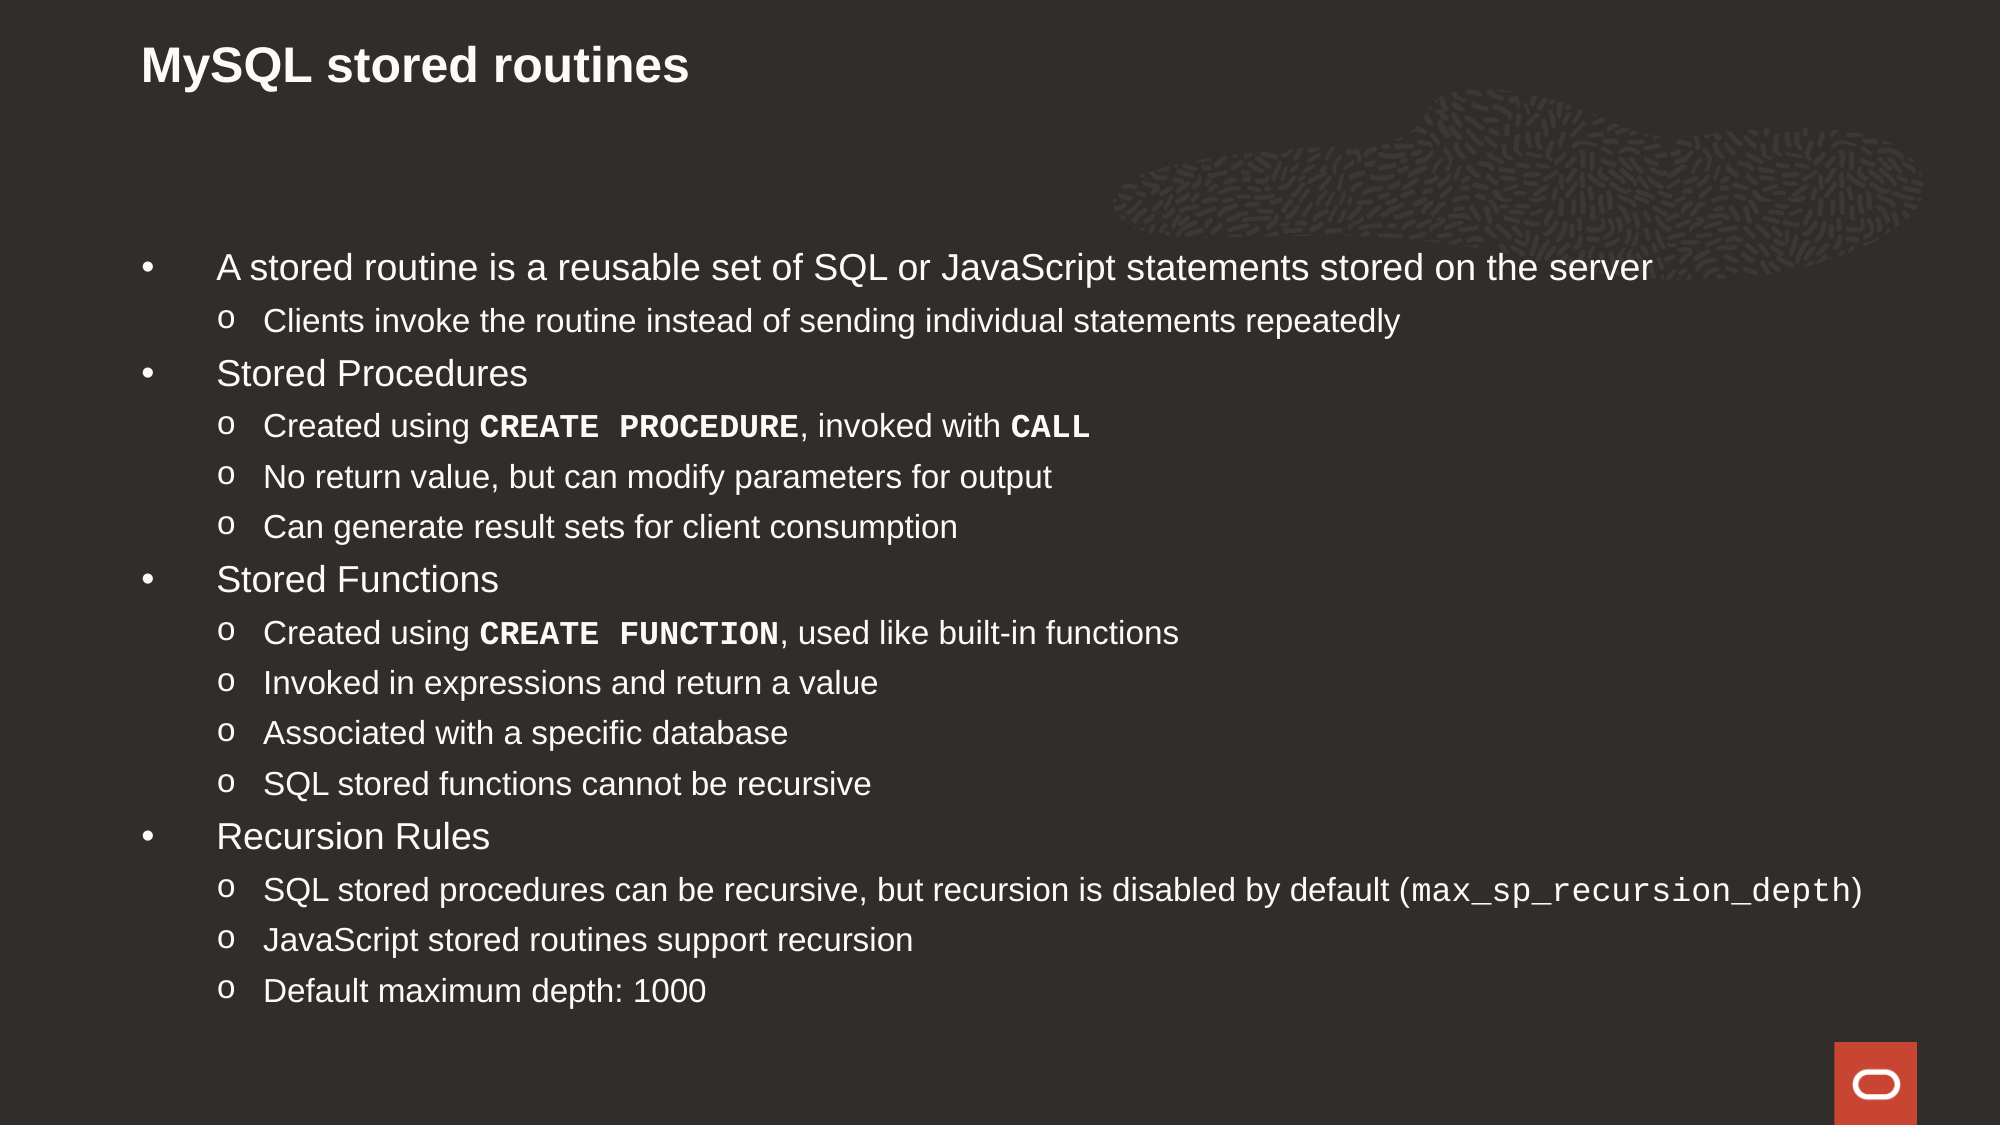

MySQL stored routines

A stored routine is a reusable set of SQL or JavaScript statements stored on the server
Clients invoke the routine instead of sending individual statements repeatedly
Stored Procedures
Created using CREATE PROCEDURE, invoked with CALL
No return value, but can modify parameters for output
Can generate result sets for client consumption
Stored Functions
Created using CREATE FUNCTION, used like built-in functions
Invoked in expressions and return a value
Associated with a specific database
SQL stored functions cannot be recursive
Recursion Rules
SQL stored procedures can be recursive, but recursion is disabled by default (max_sp_recursion_depth)
JavaScript stored routines support recursion
Default maximum depth: 1000